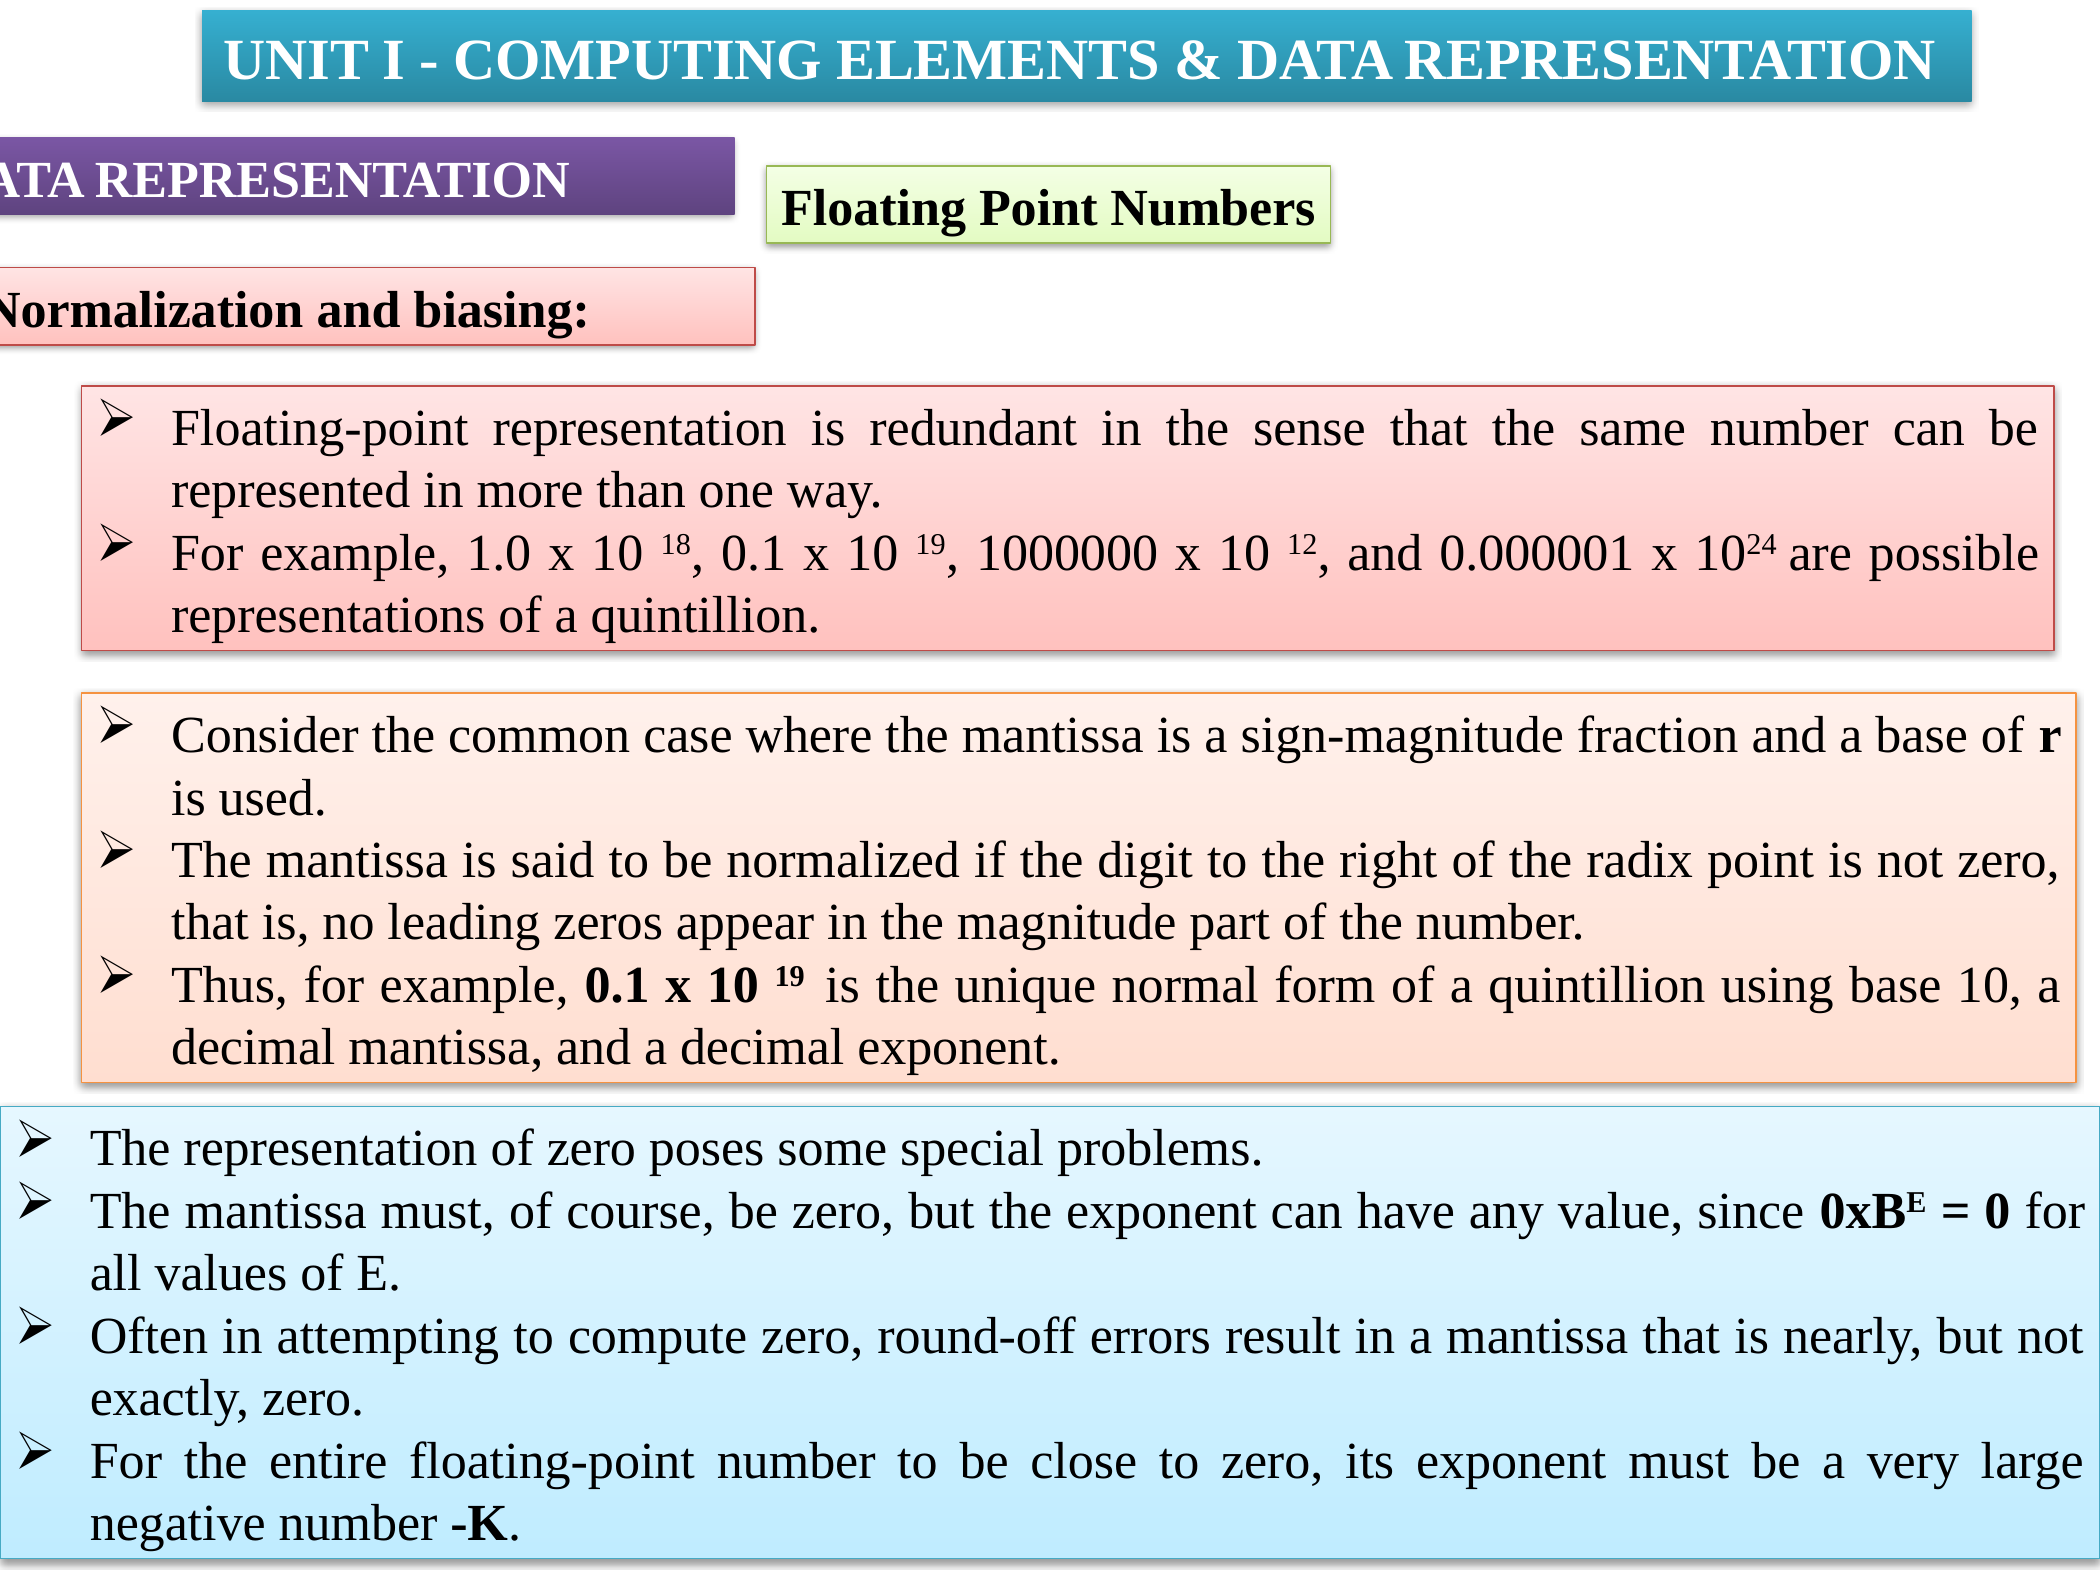

UNIT I - COMPUTING ELEMENTS & DATA REPRESENTATION
DATA REPRESENTATION
Floating Point Numbers
Normalization and biasing:
Floating-point representation is redundant in the sense that the same number can be represented in more than one way.
For example, 1.0 x 10 18, 0.1 x 10 19, 1000000 x 10 12, and 0.000001 x 1024 are possible representations of a quintillion.
Consider the common case where the mantissa is a sign-magnitude fraction and a base of r is used.
The mantissa is said to be normalized if the digit to the right of the radix point is not zero, that is, no leading zeros appear in the magnitude part of the number.
Thus, for example, 0.1 x 10 19  is the unique normal form of a quintillion using base 10, a decimal mantissa, and a decimal exponent.
The representation of zero poses some special problems.
The mantissa must, of course, be zero, but the exponent can have any value, since 0xBE = 0 for all values of E.
Often in attempting to compute zero, round-off errors result in a mantissa that is nearly, but not exactly, zero.
For the entire floating-point number to be close to zero, its exponent must be a very large negative number -K.